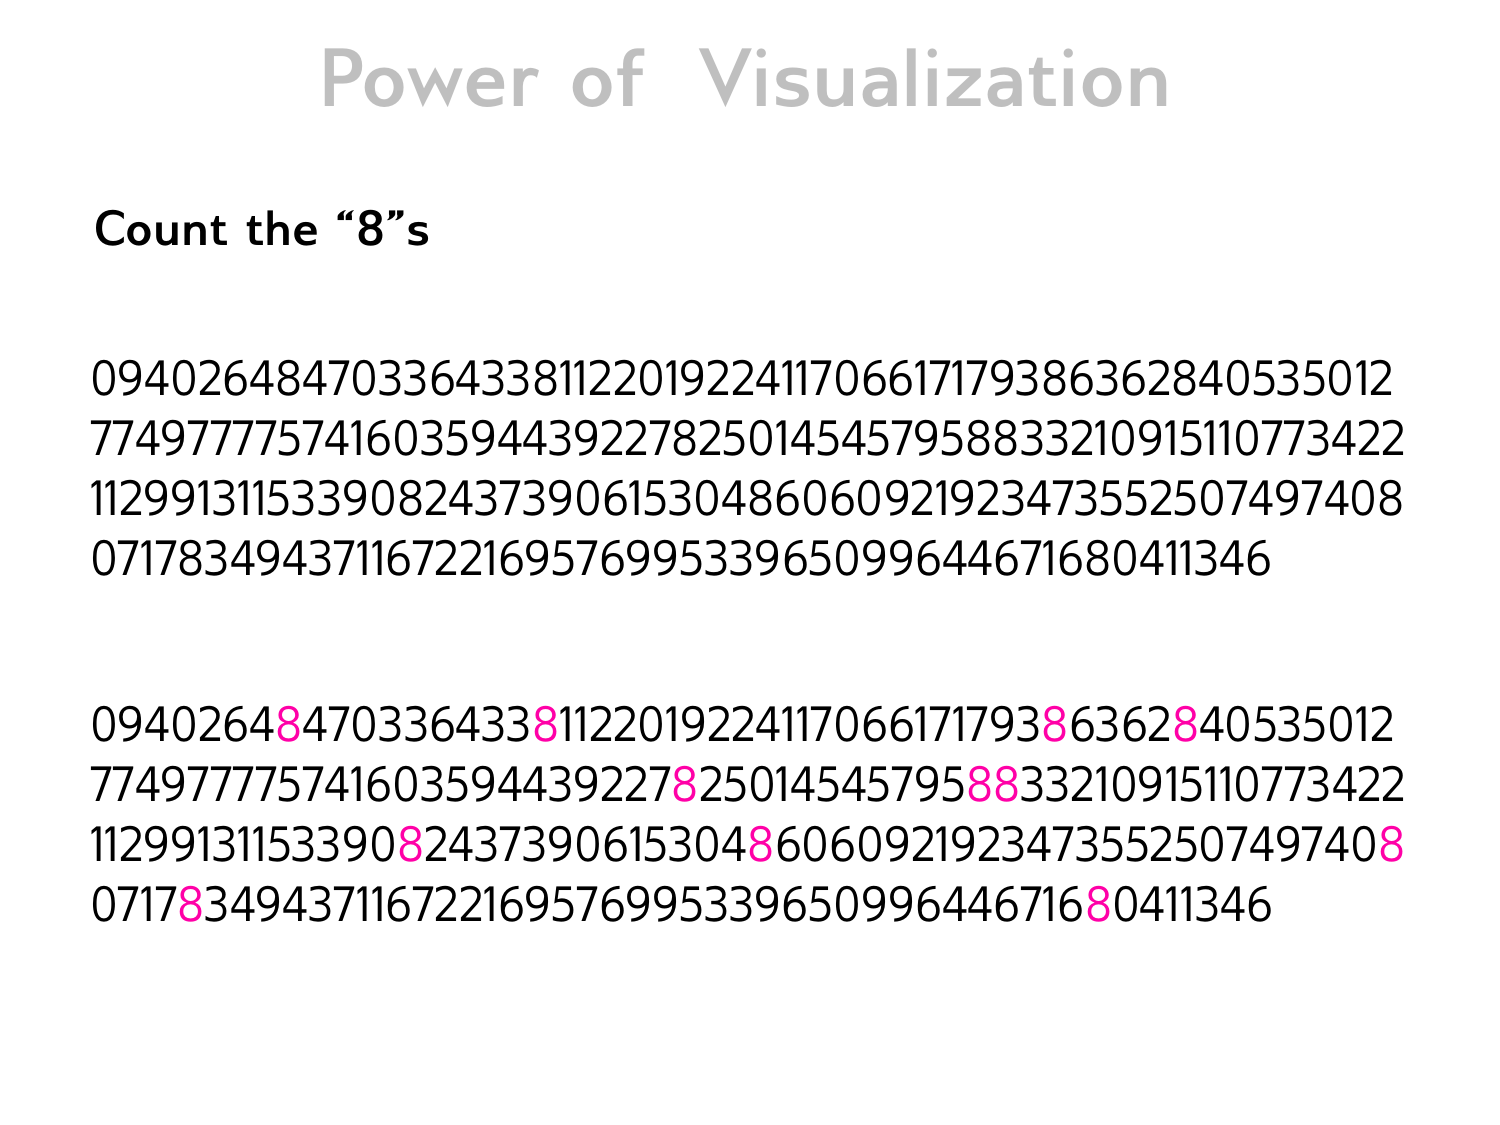

# Power of  Visualization
Count the “8”s
09402648470336433811220192241170661717938636284053501277497777574160359443922782501454579588332109151107734221129913115339082437390615304860609219234735525074974080717834943711672216957699533965099644671680411346
09402648470336433811220192241170661717938636284053501277497777574160359443922782501454579588332109151107734221129913115339082437390615304860609219234735525074974080717834943711672216957699533965099644671680411346